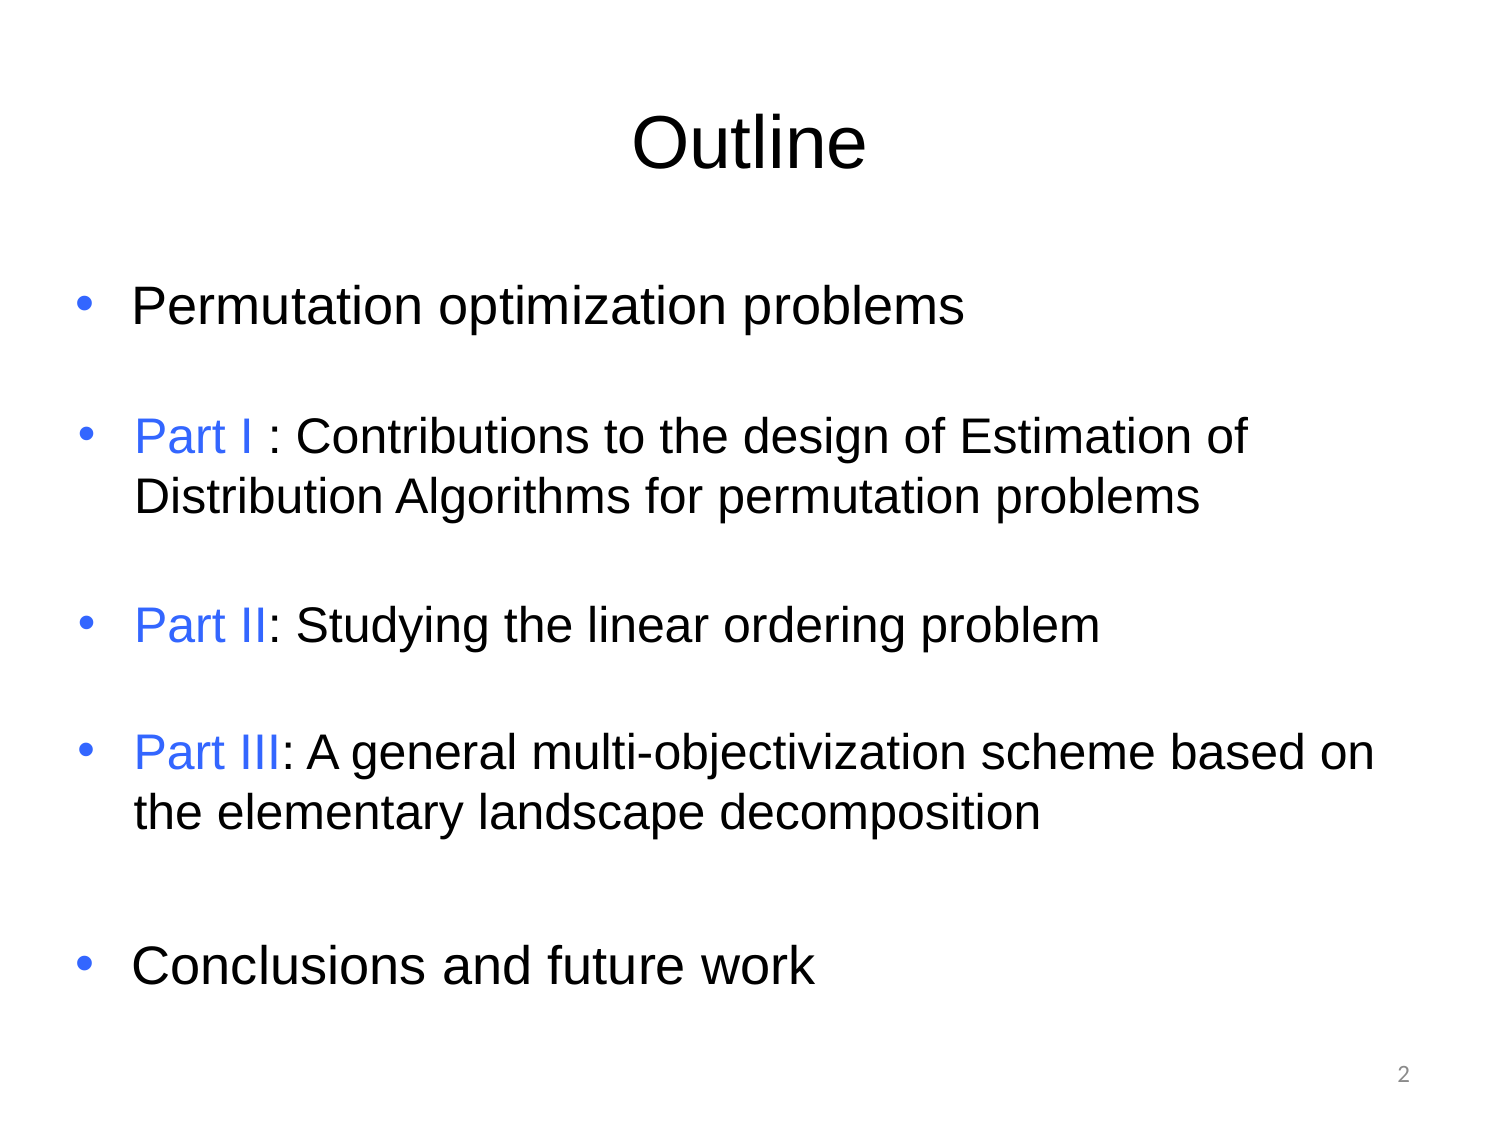

# Outline
Permutation optimization problems

Part I : Contributions to the design of Estimation of Distribution Algorithms for permutation problems

Part II: Studying the linear ordering problem

Part III: A general multi-objectivization scheme based on the elementary landscape decomposition

Conclusions and future work

2